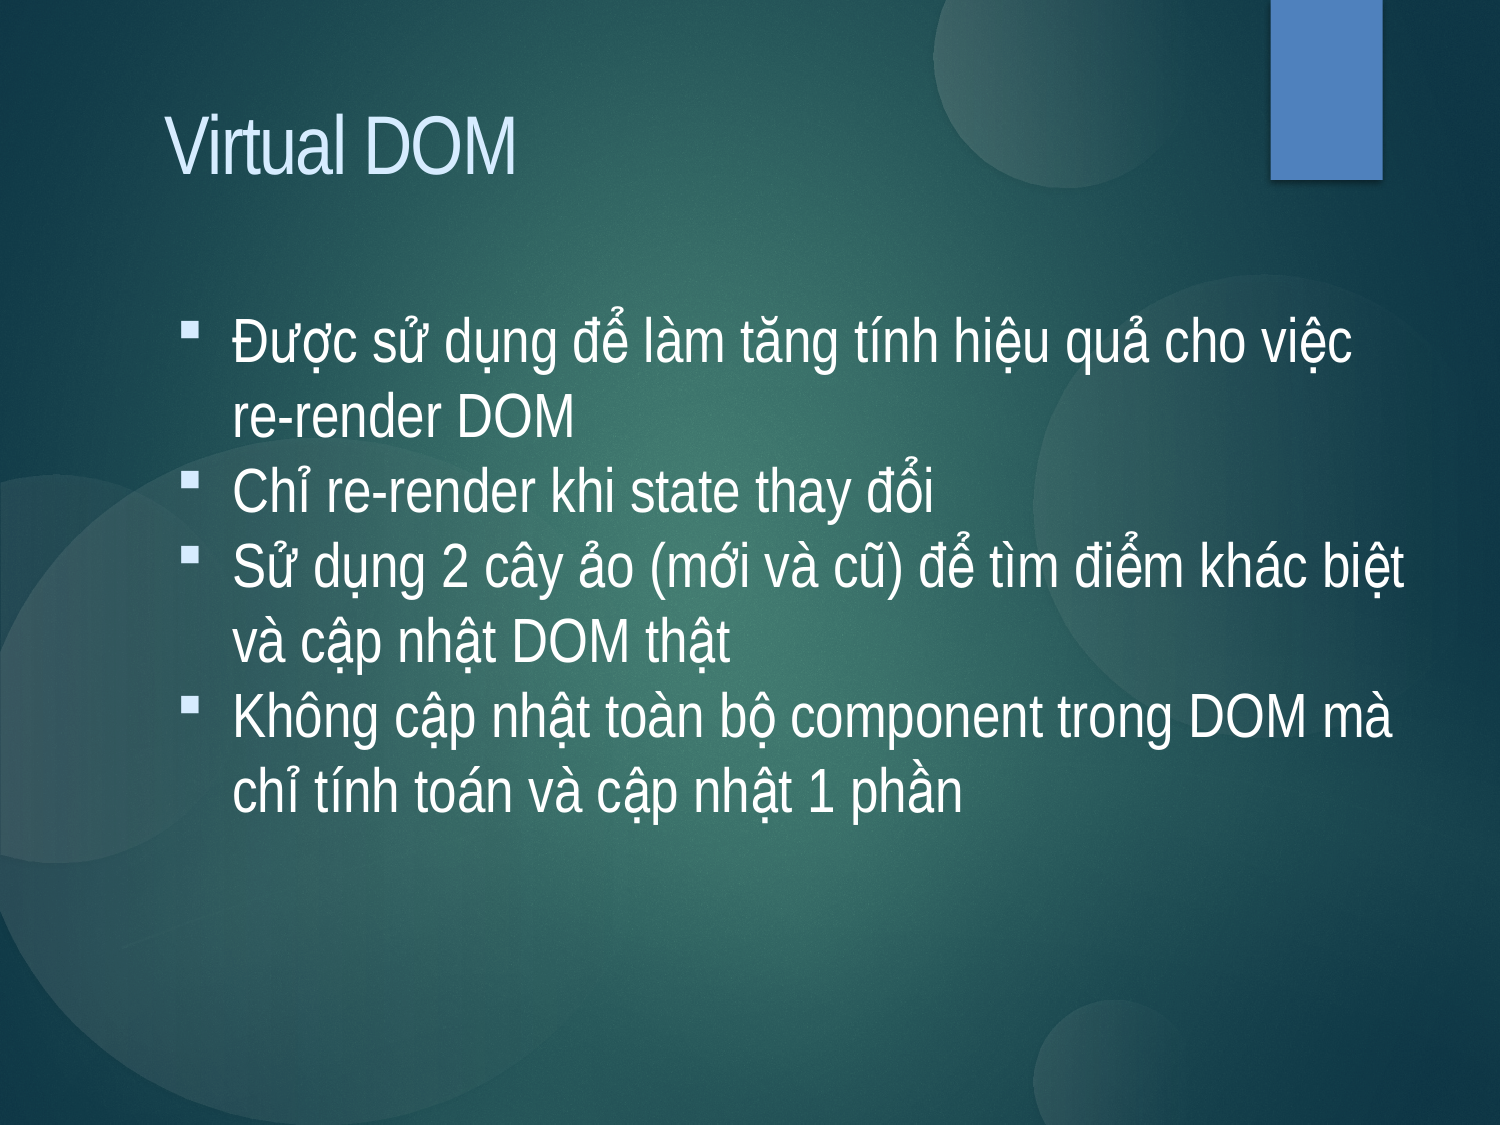

Virtual DOM

Được sử dụng để làm tăng tính hiệu quả cho việc re-render DOM
Chỉ re-render khi state thay đổi
Sử dụng 2 cây ảo (mới và cũ) để tìm điểm khác biệt và cập nhật DOM thật
Không cập nhật toàn bộ component trong DOM mà chỉ tính toán và cập nhật 1 phần